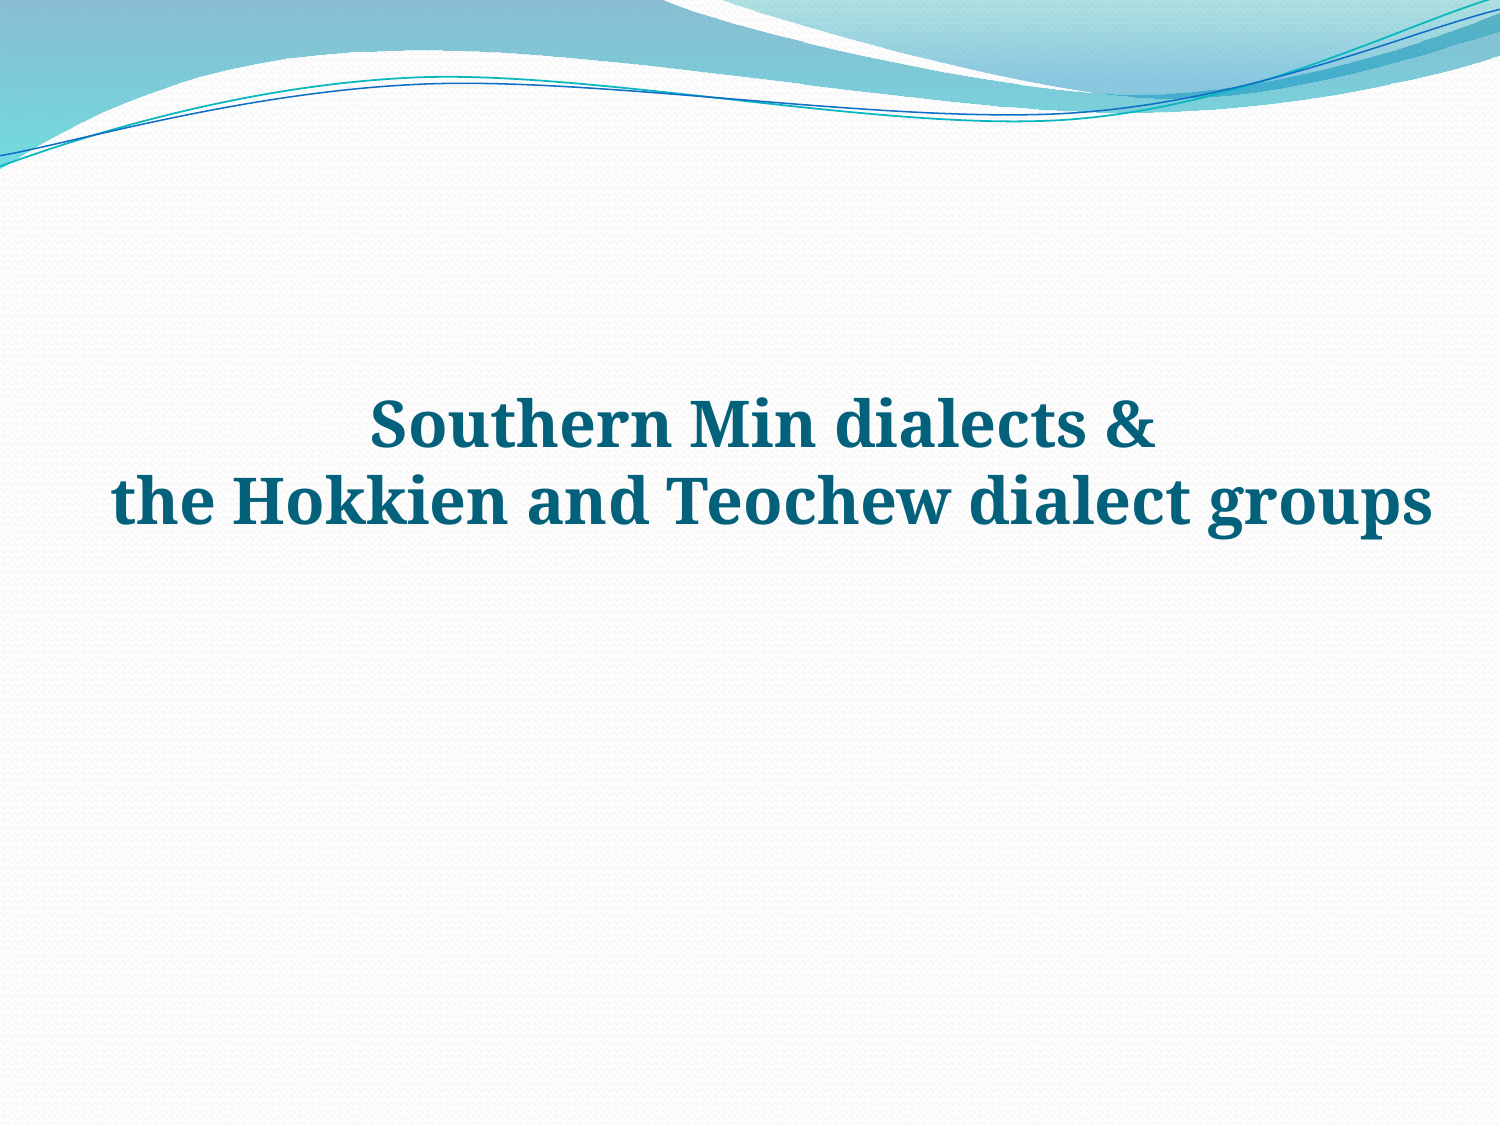

# Southern Min dialects & the Hokkien and Teochew dialect groups